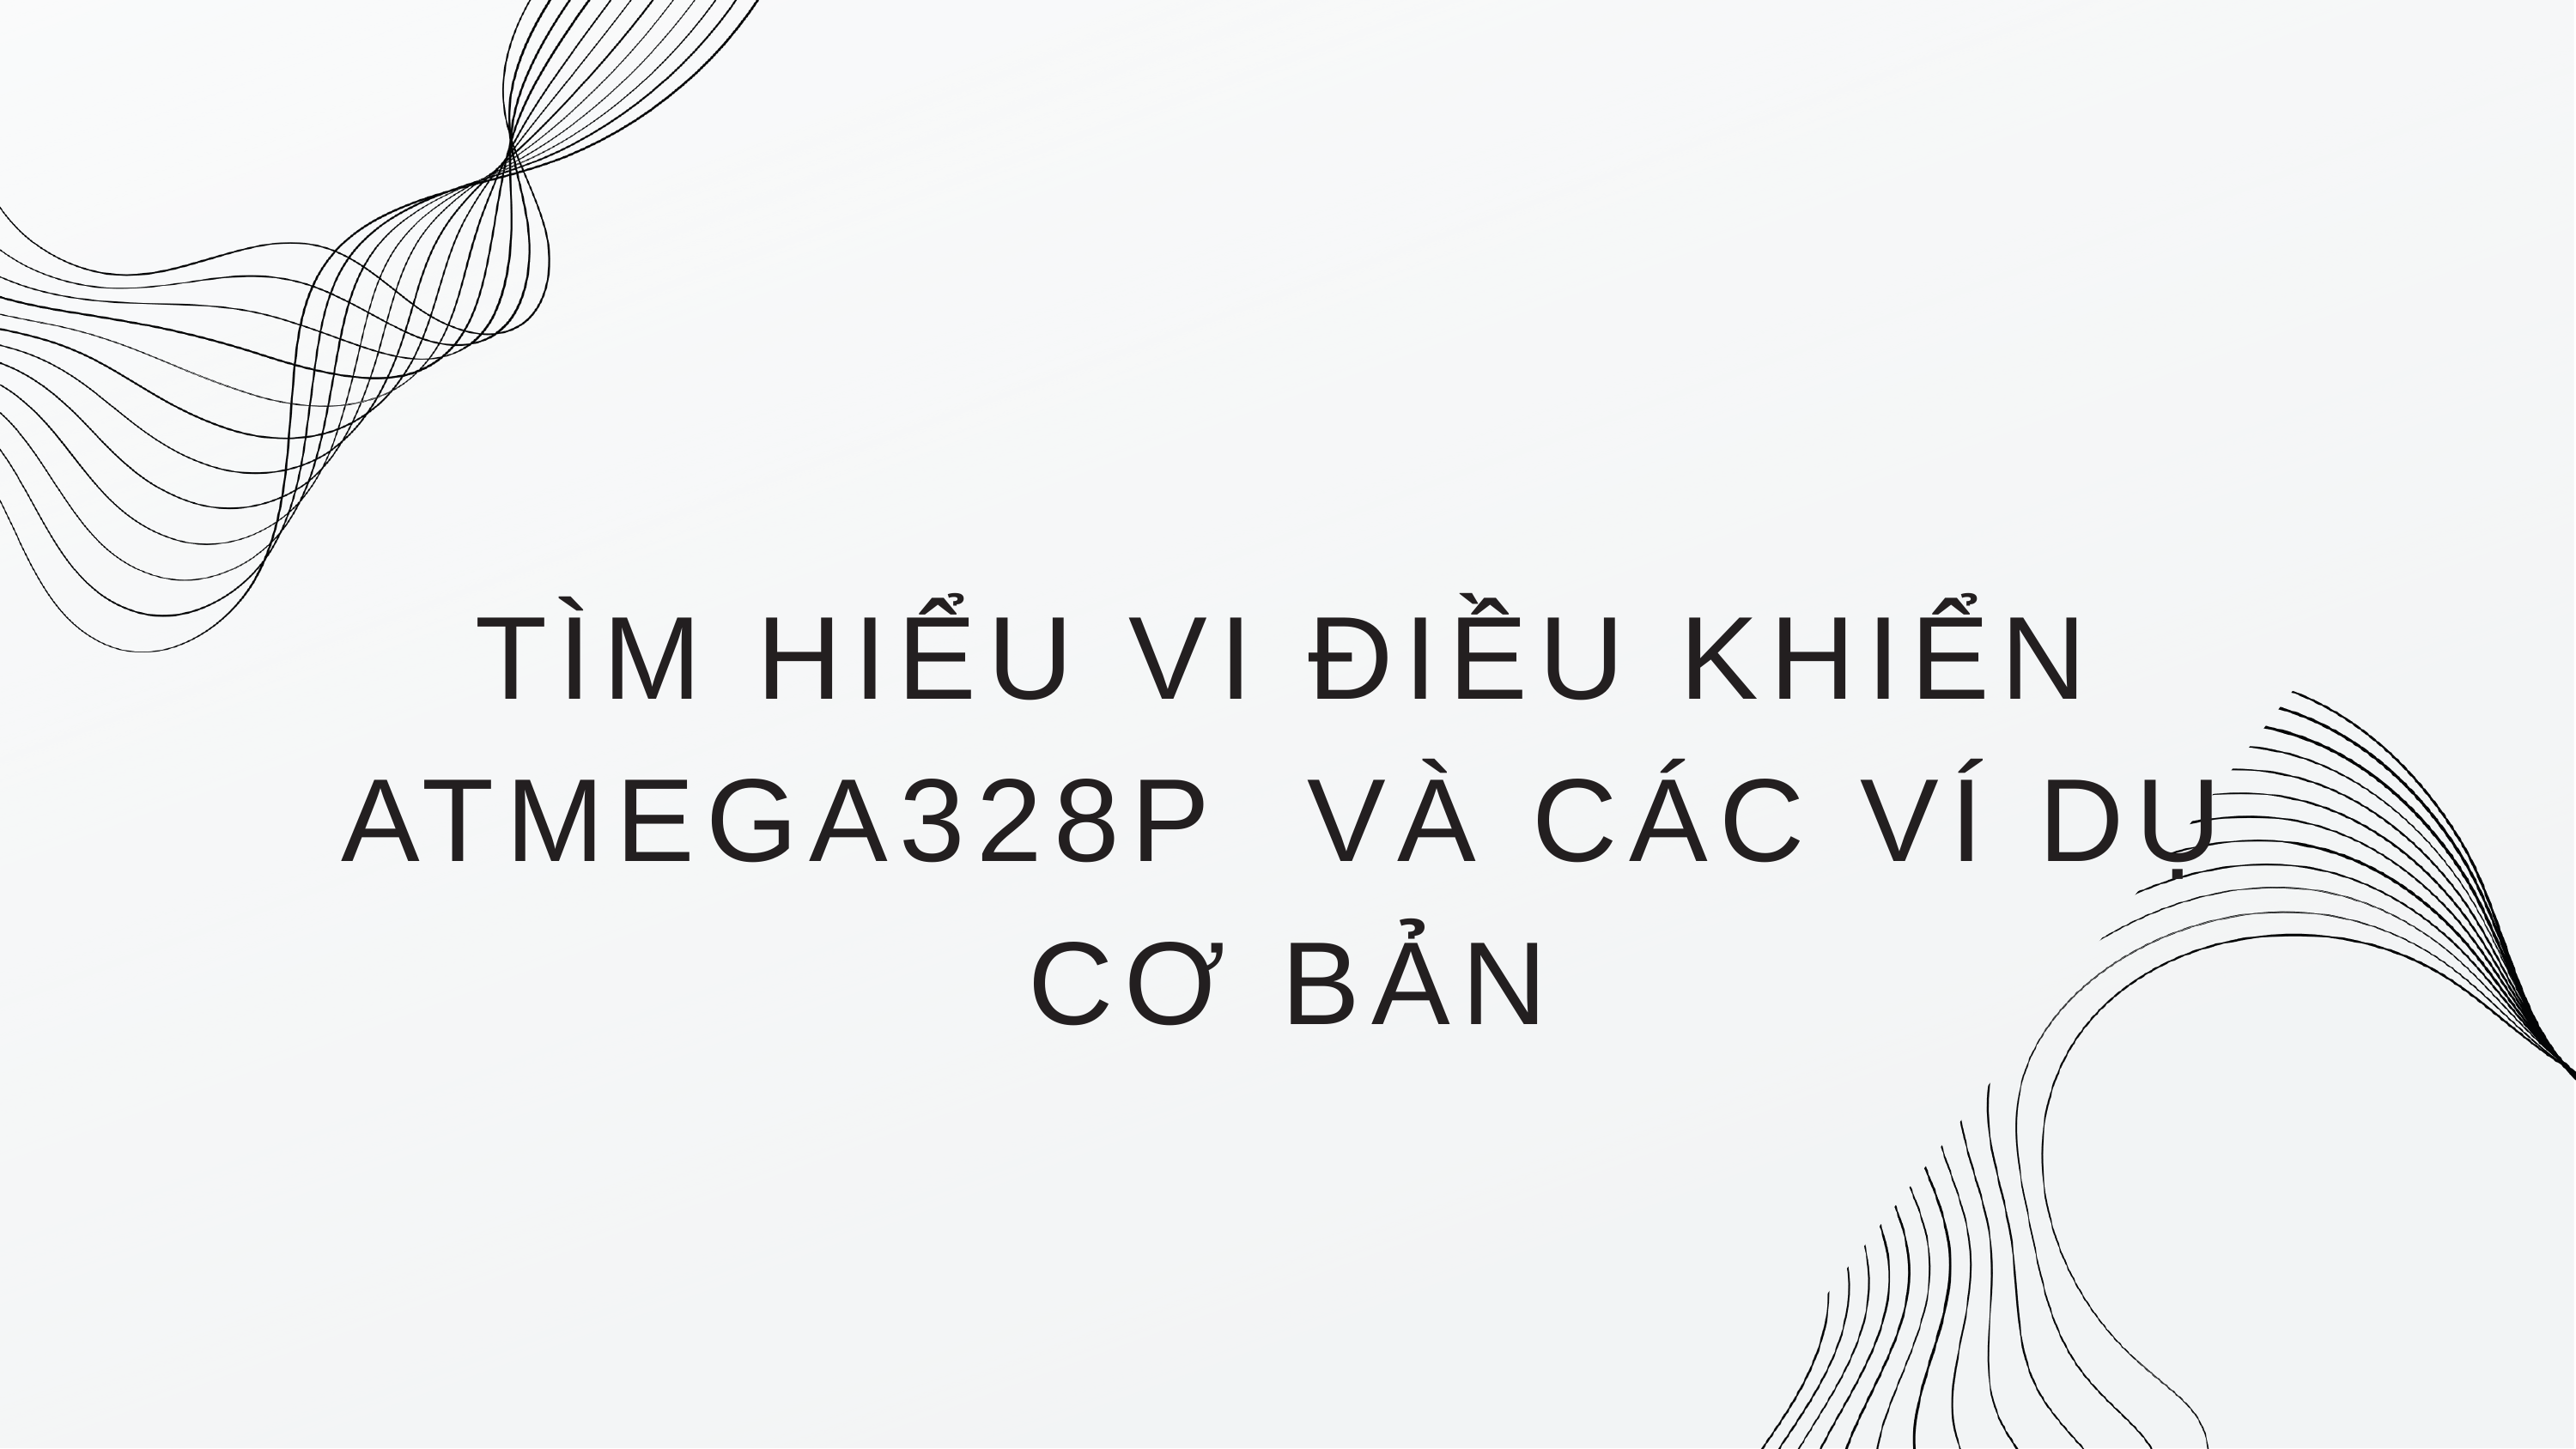

TÌM HIỂU VI ĐIỀU KHIỂN ATMEGA328P  VÀ CÁC VÍ DỤ CƠ BẢN

1